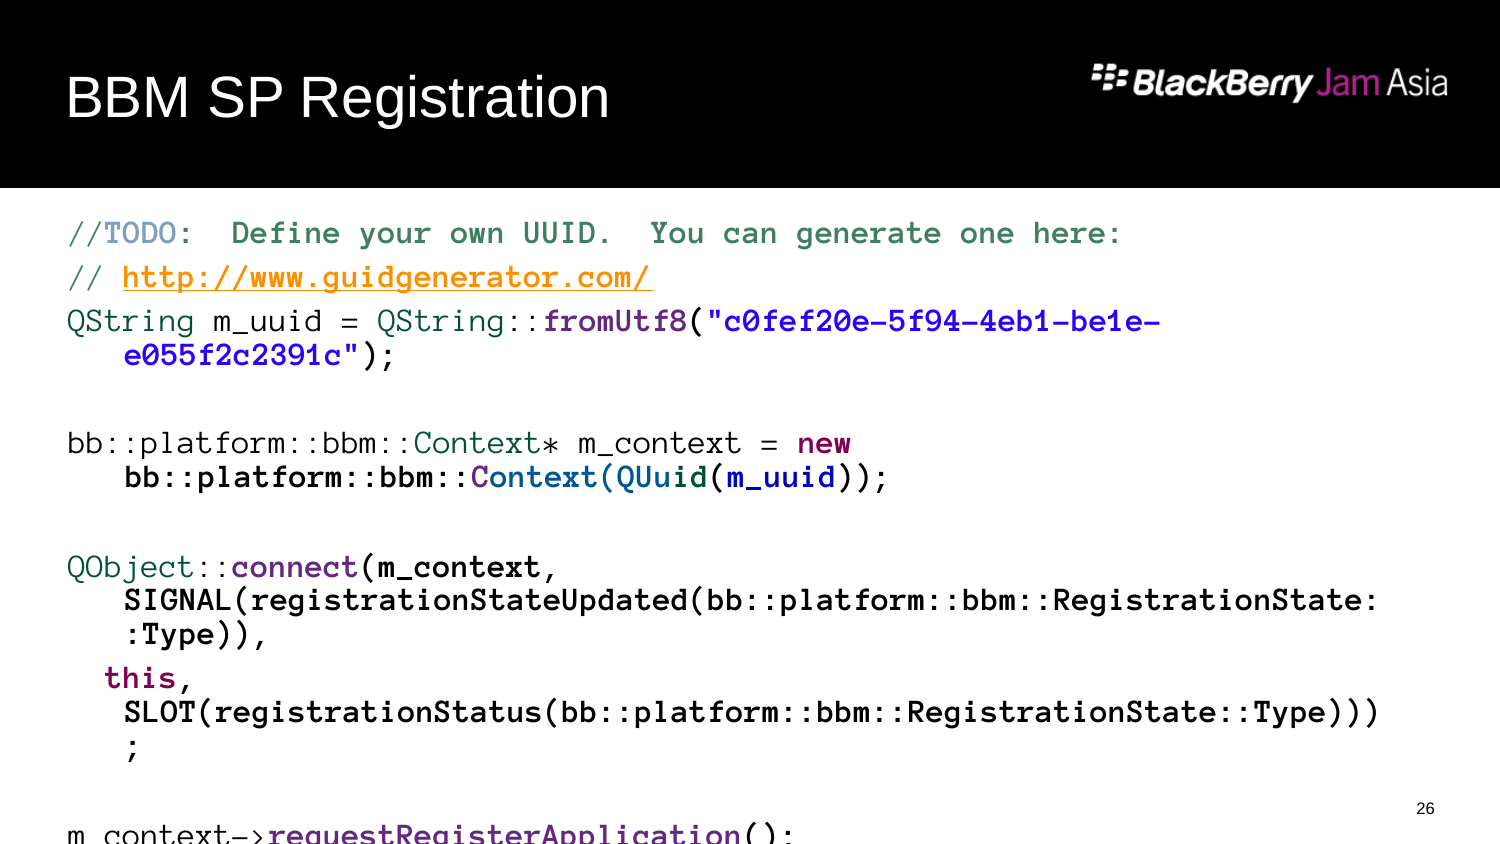

# BBM SP Registration
//TODO:  Define your own UUID.  You can generate one here:
// http://www.guidgenerator.com/
QString m_uuid = QString::fromUtf8("c0fef20e-5f94-4eb1-be1e-e055f2c2391c");

bb::platform::bbm::Context* m_context = new bb::platform::bbm::Context(QUuid(m_uuid));

QObject::connect(m_context, SIGNAL(registrationStateUpdated(bb::platform::bbm::RegistrationState::Type)),
  this, SLOT(registrationStatus(bb::platform::bbm::RegistrationState::Type)));

m_context->requestRegisterApplication();
26